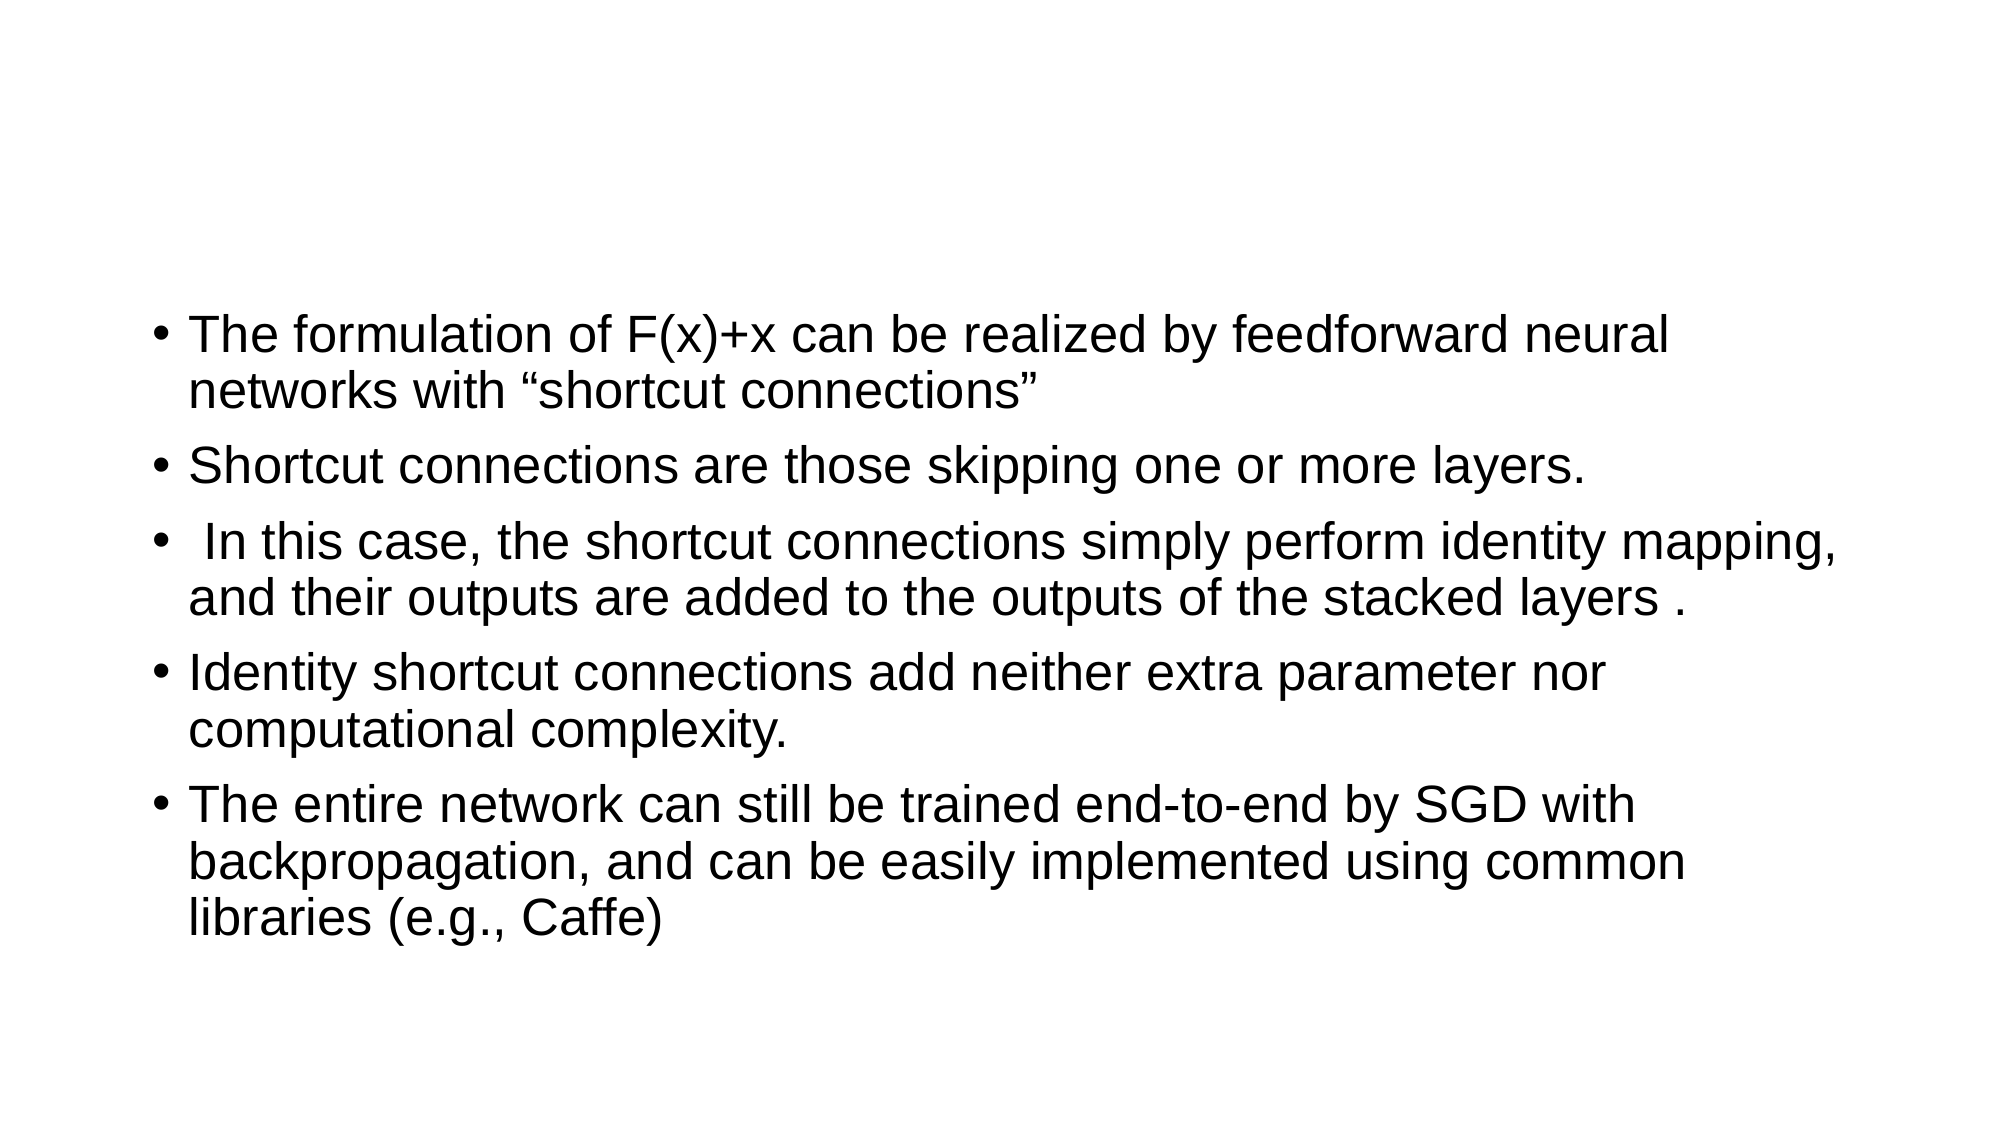

#
The formulation of F(x)+x can be realized by feedforward neural networks with “shortcut connections”
Shortcut connections are those skipping one or more layers.
 In this case, the shortcut connections simply perform identity mapping, and their outputs are added to the outputs of the stacked layers .
Identity shortcut connections add neither extra parameter nor computational complexity.
The entire network can still be trained end-to-end by SGD with backpropagation, and can be easily implemented using common libraries (e.g., Caffe)